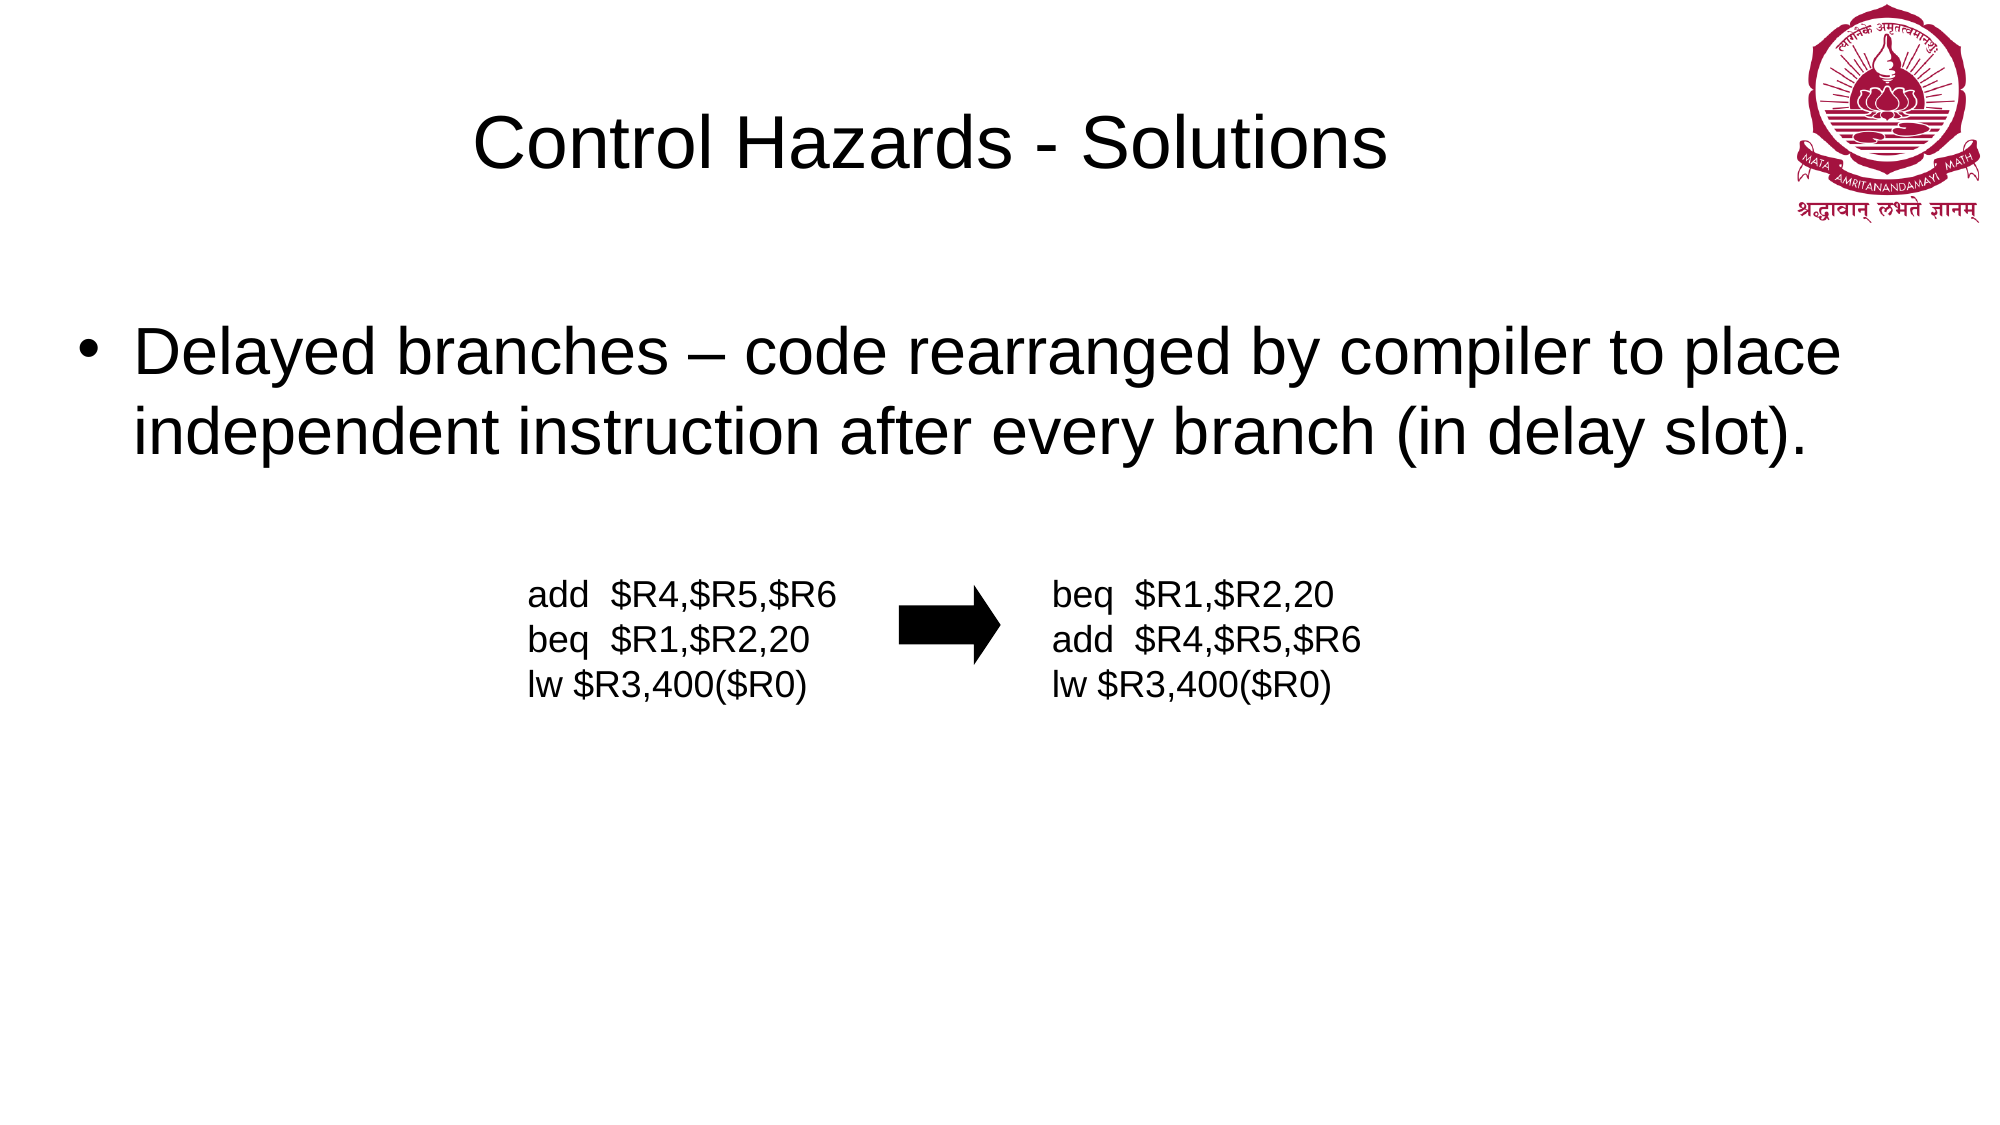

# Control Hazards - Solutions
Delayed branches – code rearranged by compiler to place independent instruction after every branch (in delay slot).
add  $R4,$R5,$R6
beq  $R1,$R2,20
lw $R3,400($R0)
beq  $R1,$R2,20
add  $R4,$R5,$R6
lw $R3,400($R0)